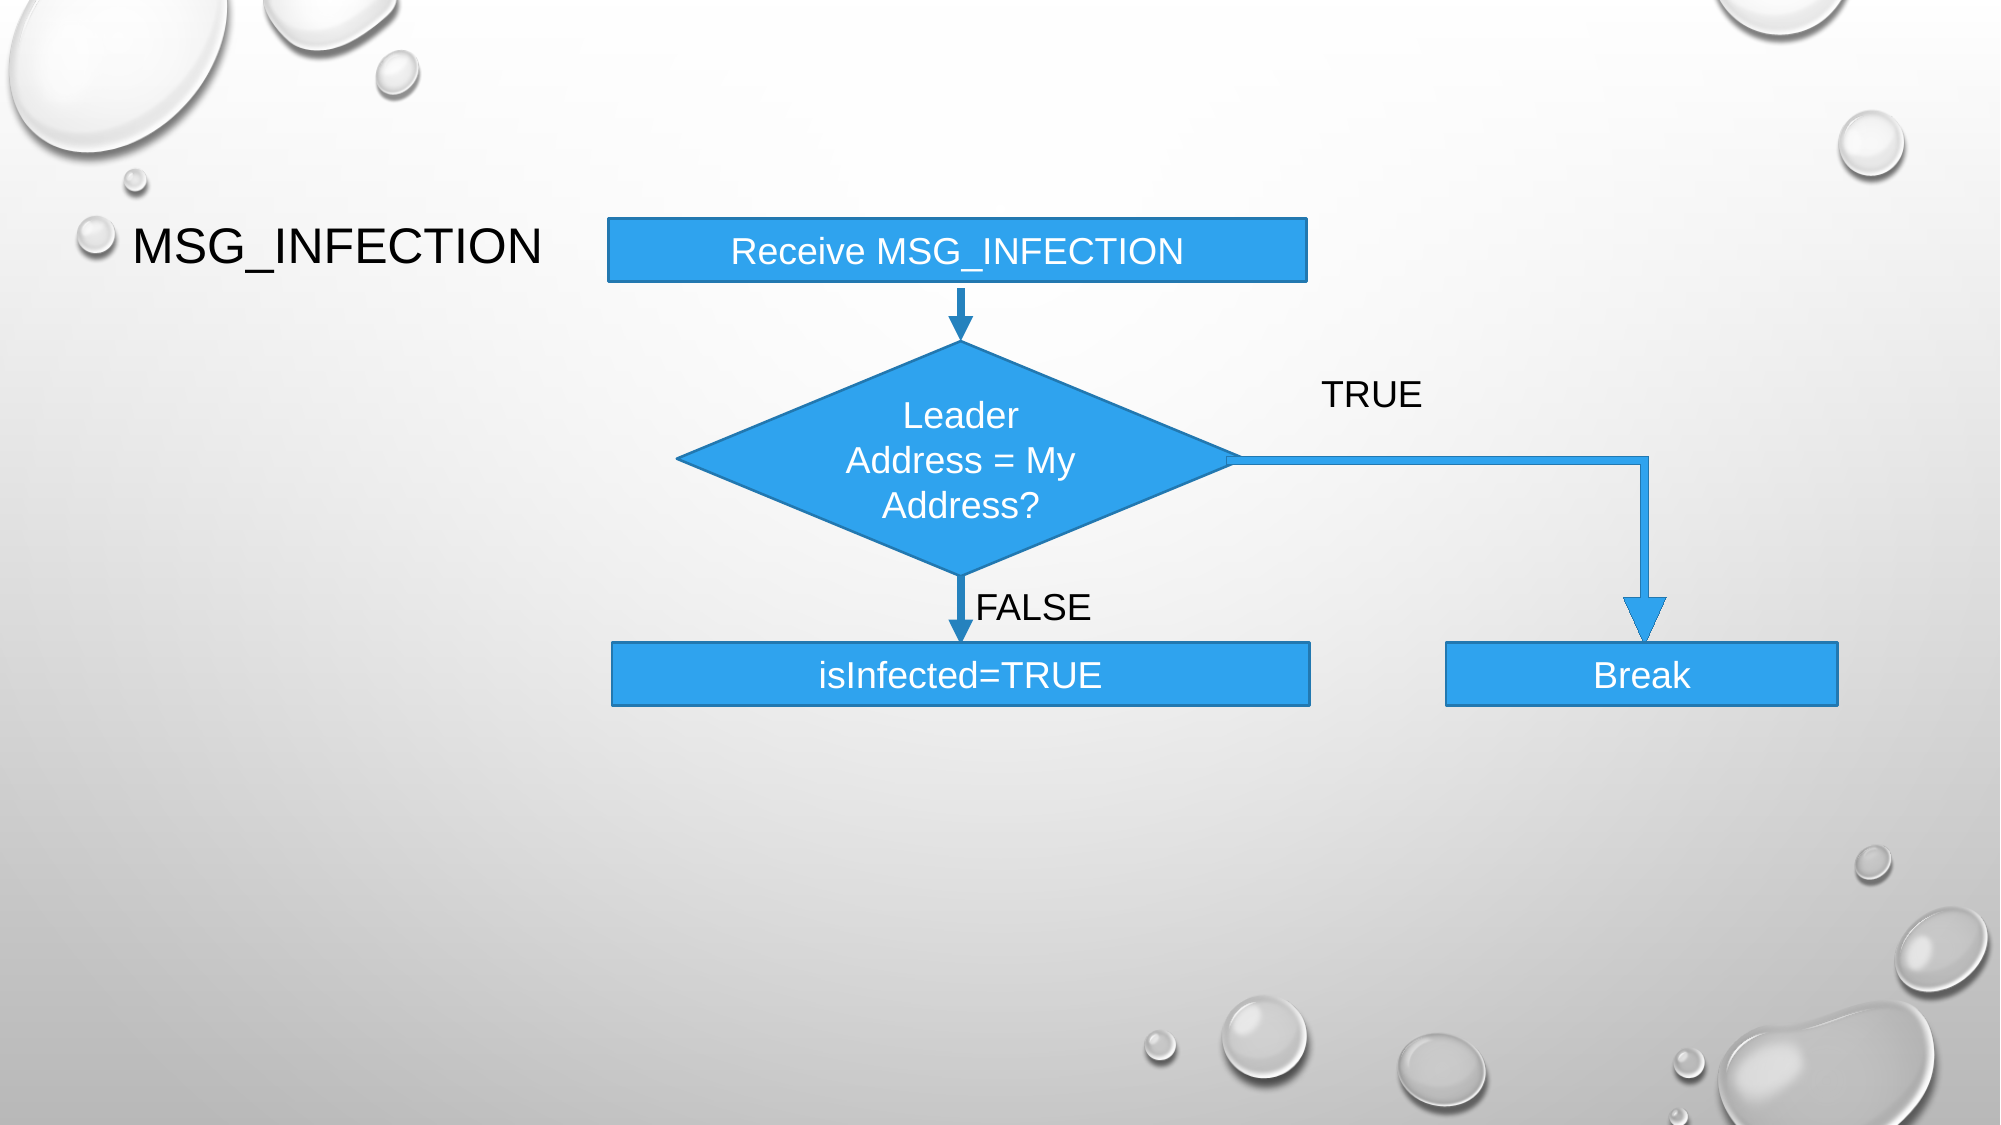

MSG_INFECTION
Receive MSG_INFECTION
Leader Address = My Address?
TRUE

FALSE
isInfected=TRUE
Break